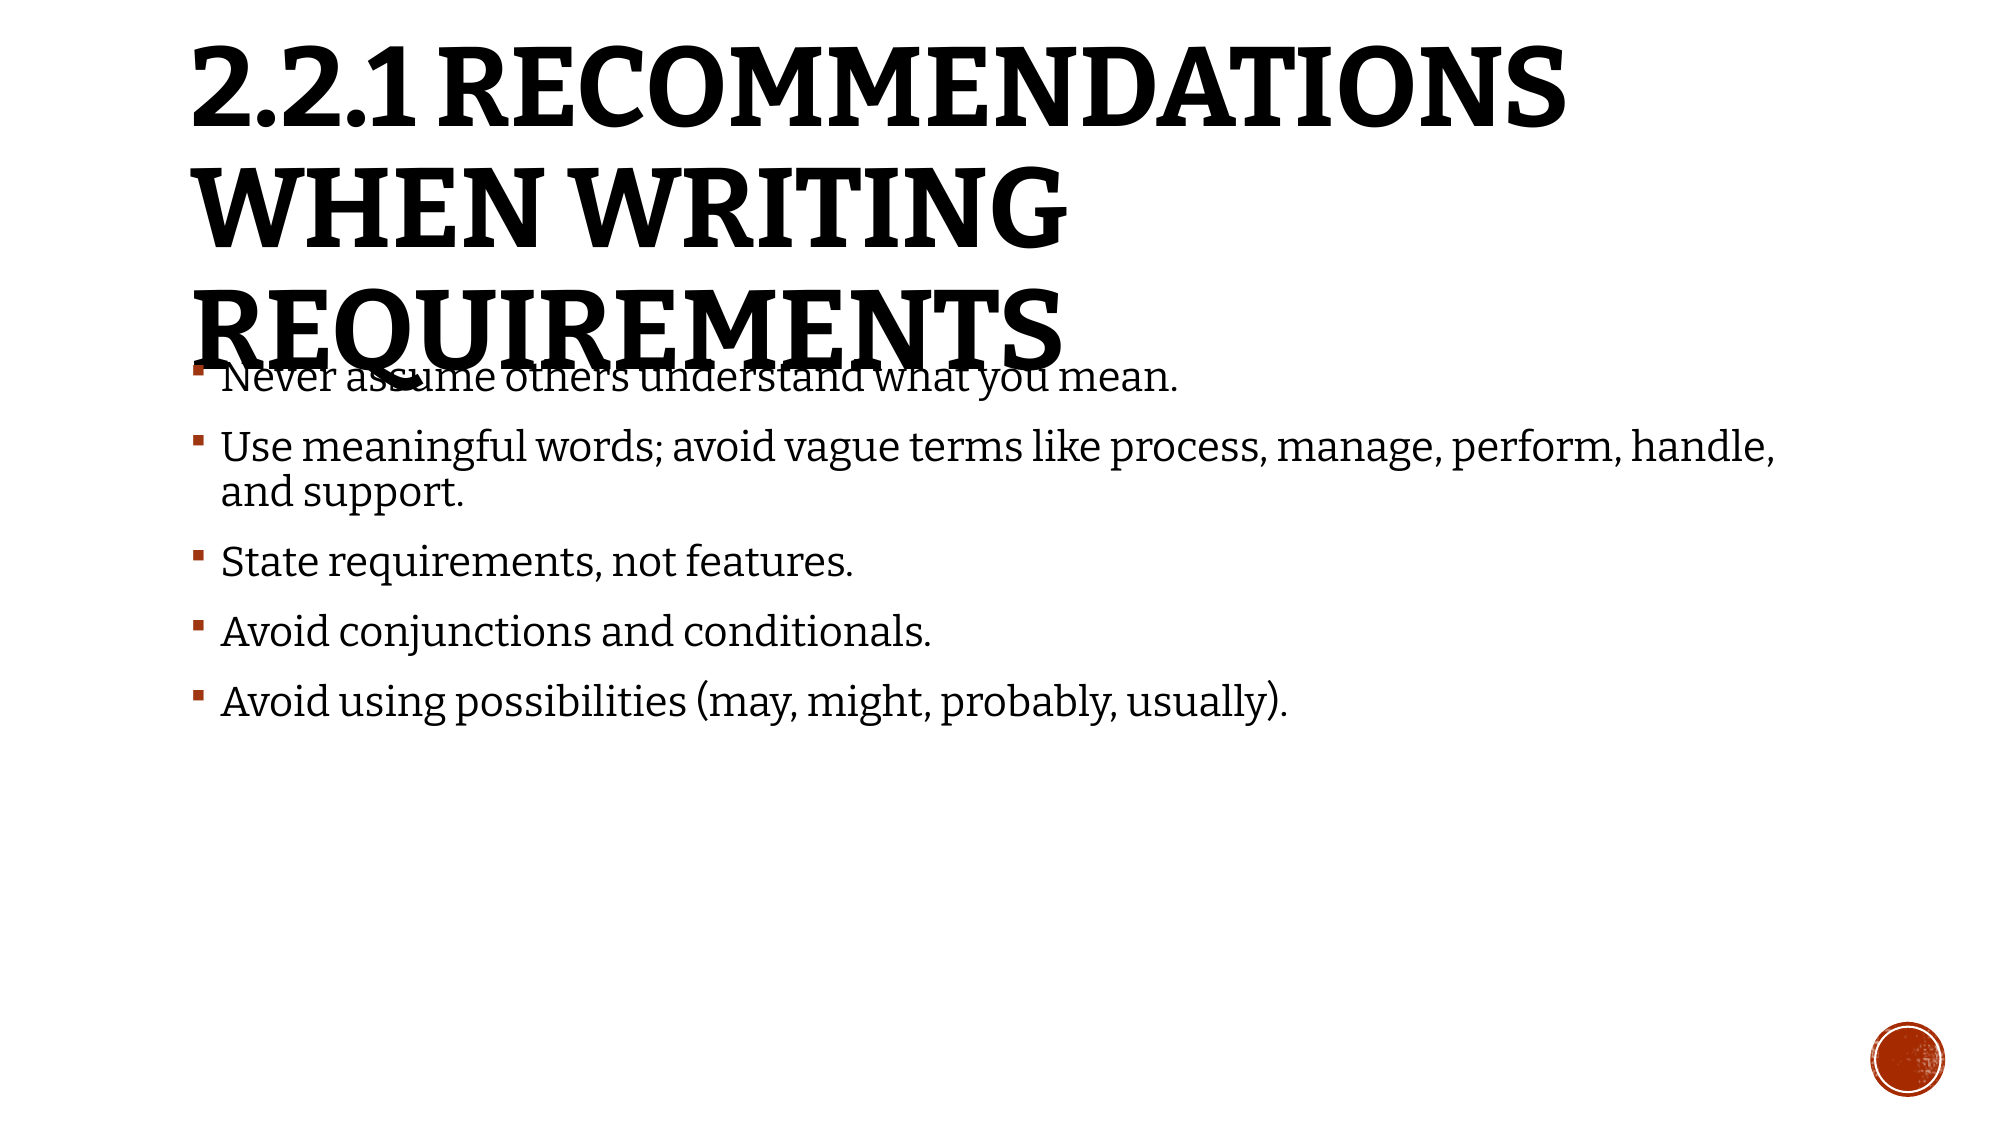

# 2.2.1 Recommendations When Writing Requirements
Never assume others understand what you mean.
Use meaningful words; avoid vague terms like process, manage, perform, handle, and support.
State requirements, not features.
Avoid conjunctions and conditionals.
Avoid using possibilities (may, might, probably, usually).